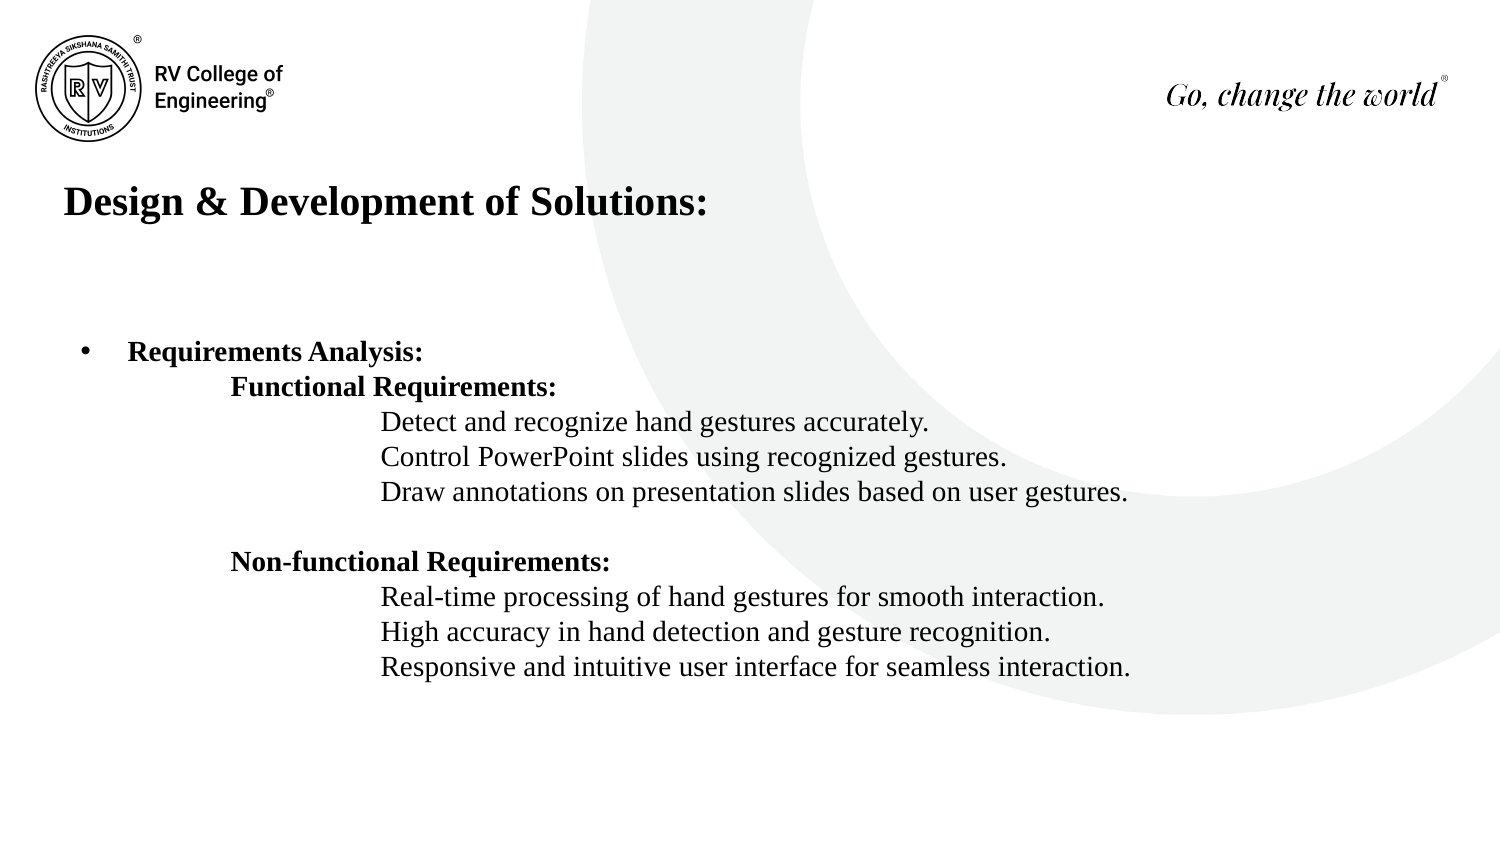

Design & Development of Solutions:
Requirements Analysis:
	Functional Requirements:
		Detect and recognize hand gestures accurately.
		Control PowerPoint slides using recognized gestures.
		Draw annotations on presentation slides based on user gestures.

	Non-functional Requirements:
		Real-time processing of hand gestures for smooth interaction.
		High accuracy in hand detection and gesture recognition.
		Responsive and intuitive user interface for seamless interaction.